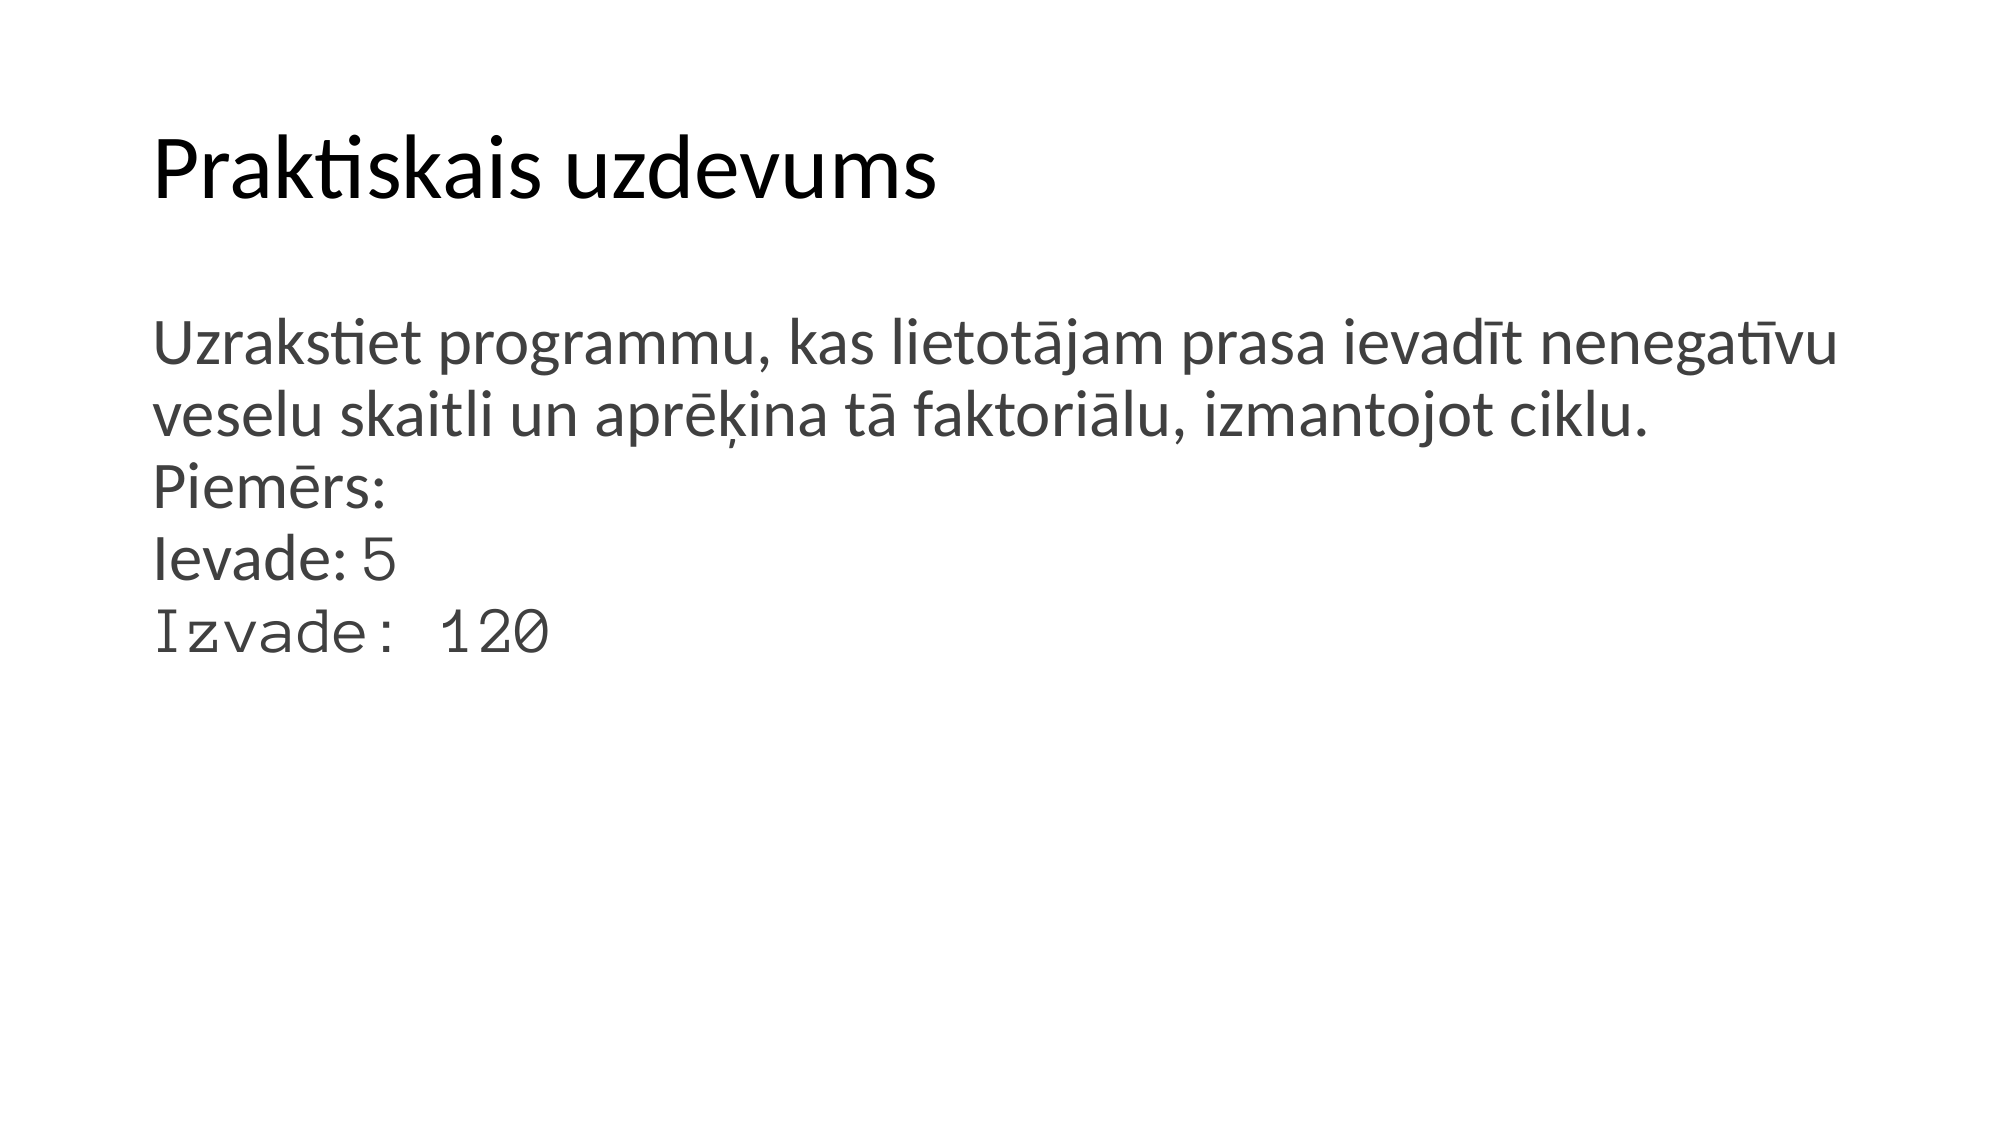

# Praktiskais uzdevums
Uzrakstiet programmu, kas lietotājam prasa ievadīt nenegatīvu veselu skaitli un aprēķina tā faktoriālu, izmantojot ciklu.
Piemērs:
Ievade: 5
Izvade: 120